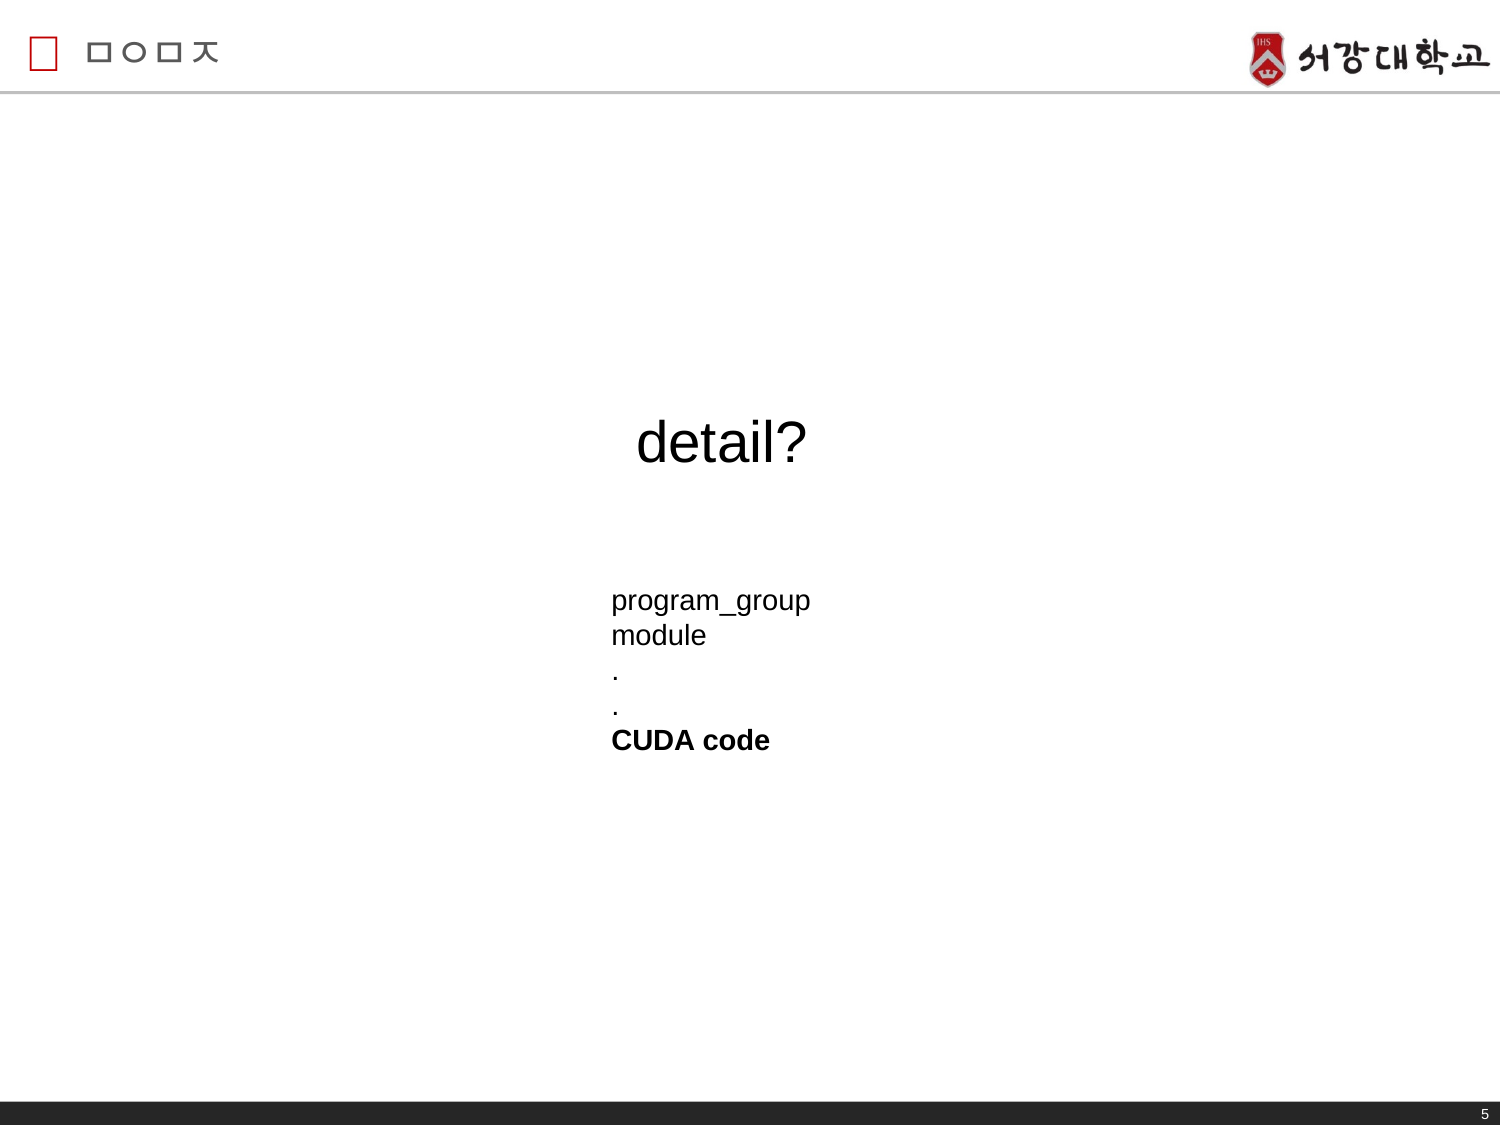

# ㅁㅇㅁㅈ
detail?
program_group
module
.
.
CUDA code
5